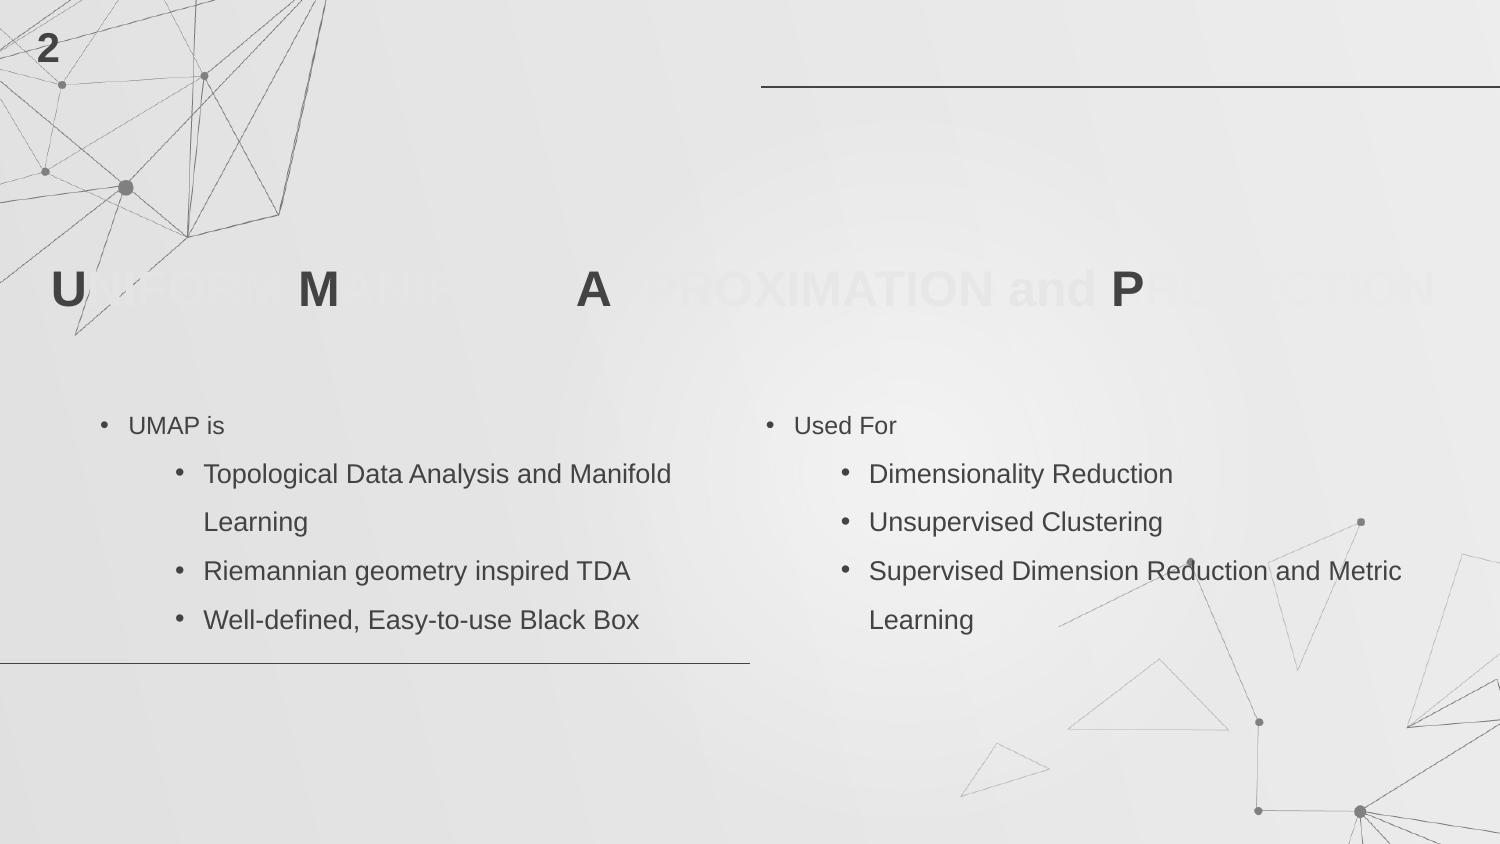

2
UNIFORM MANIFOLD APPROXIMATION and PROJECTION
UMAP is
Topological Data Analysis and Manifold Learning
Riemannian geometry inspired TDA
Well-defined, Easy-to-use Black Box

Used For
Dimensionality Reduction
Unsupervised Clustering
Supervised Dimension Reduction and Metric Learning